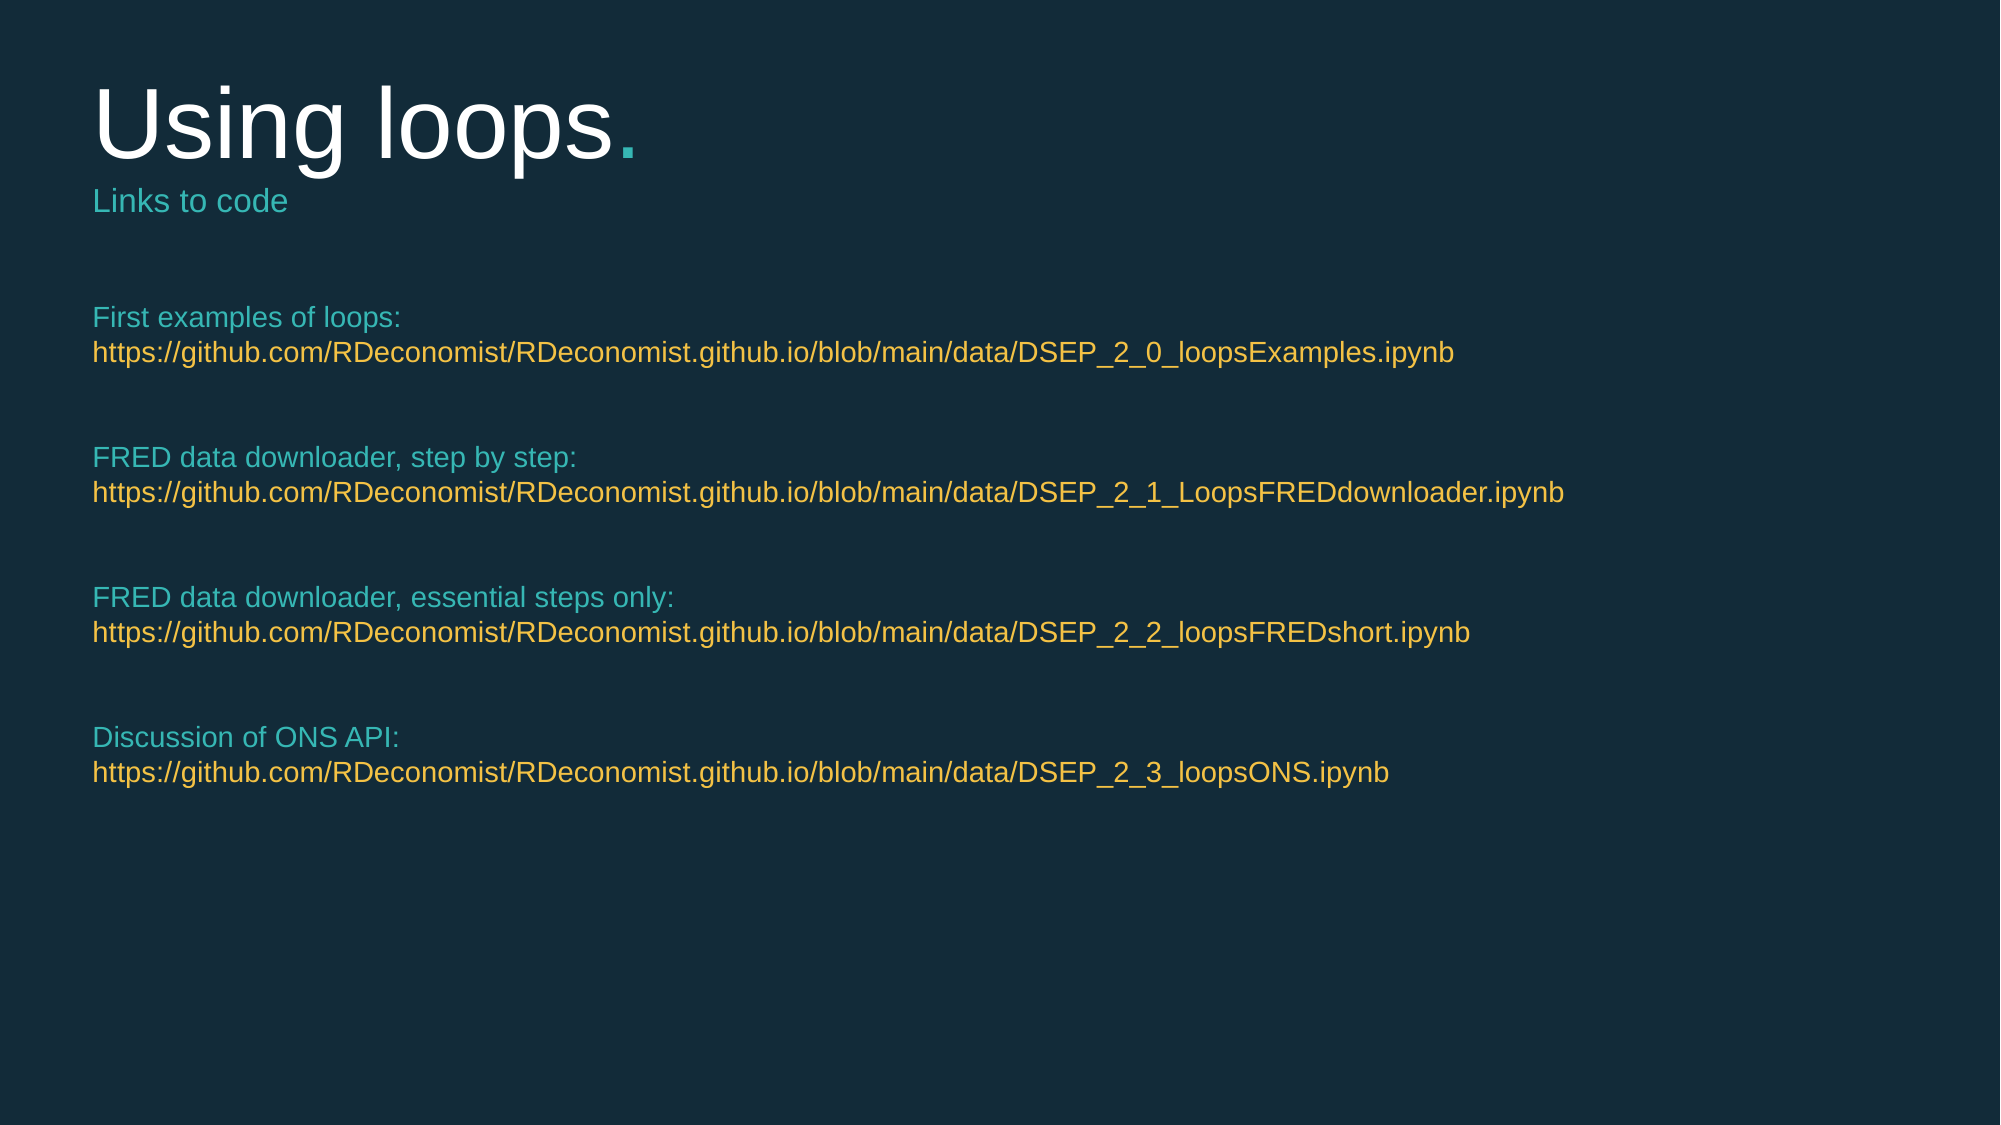

Using loops.
Links to code

First examples of loops:
https://github.com/RDeconomist/RDeconomist.github.io/blob/main/data/DSEP_2_0_loopsExamples.ipynb

FRED data downloader, step by step:
https://github.com/RDeconomist/RDeconomist.github.io/blob/main/data/DSEP_2_1_LoopsFREDdownloader.ipynb

FRED data downloader, essential steps only:
https://github.com/RDeconomist/RDeconomist.github.io/blob/main/data/DSEP_2_2_loopsFREDshort.ipynb

Discussion of ONS API:
https://github.com/RDeconomist/RDeconomist.github.io/blob/main/data/DSEP_2_3_loopsONS.ipynb